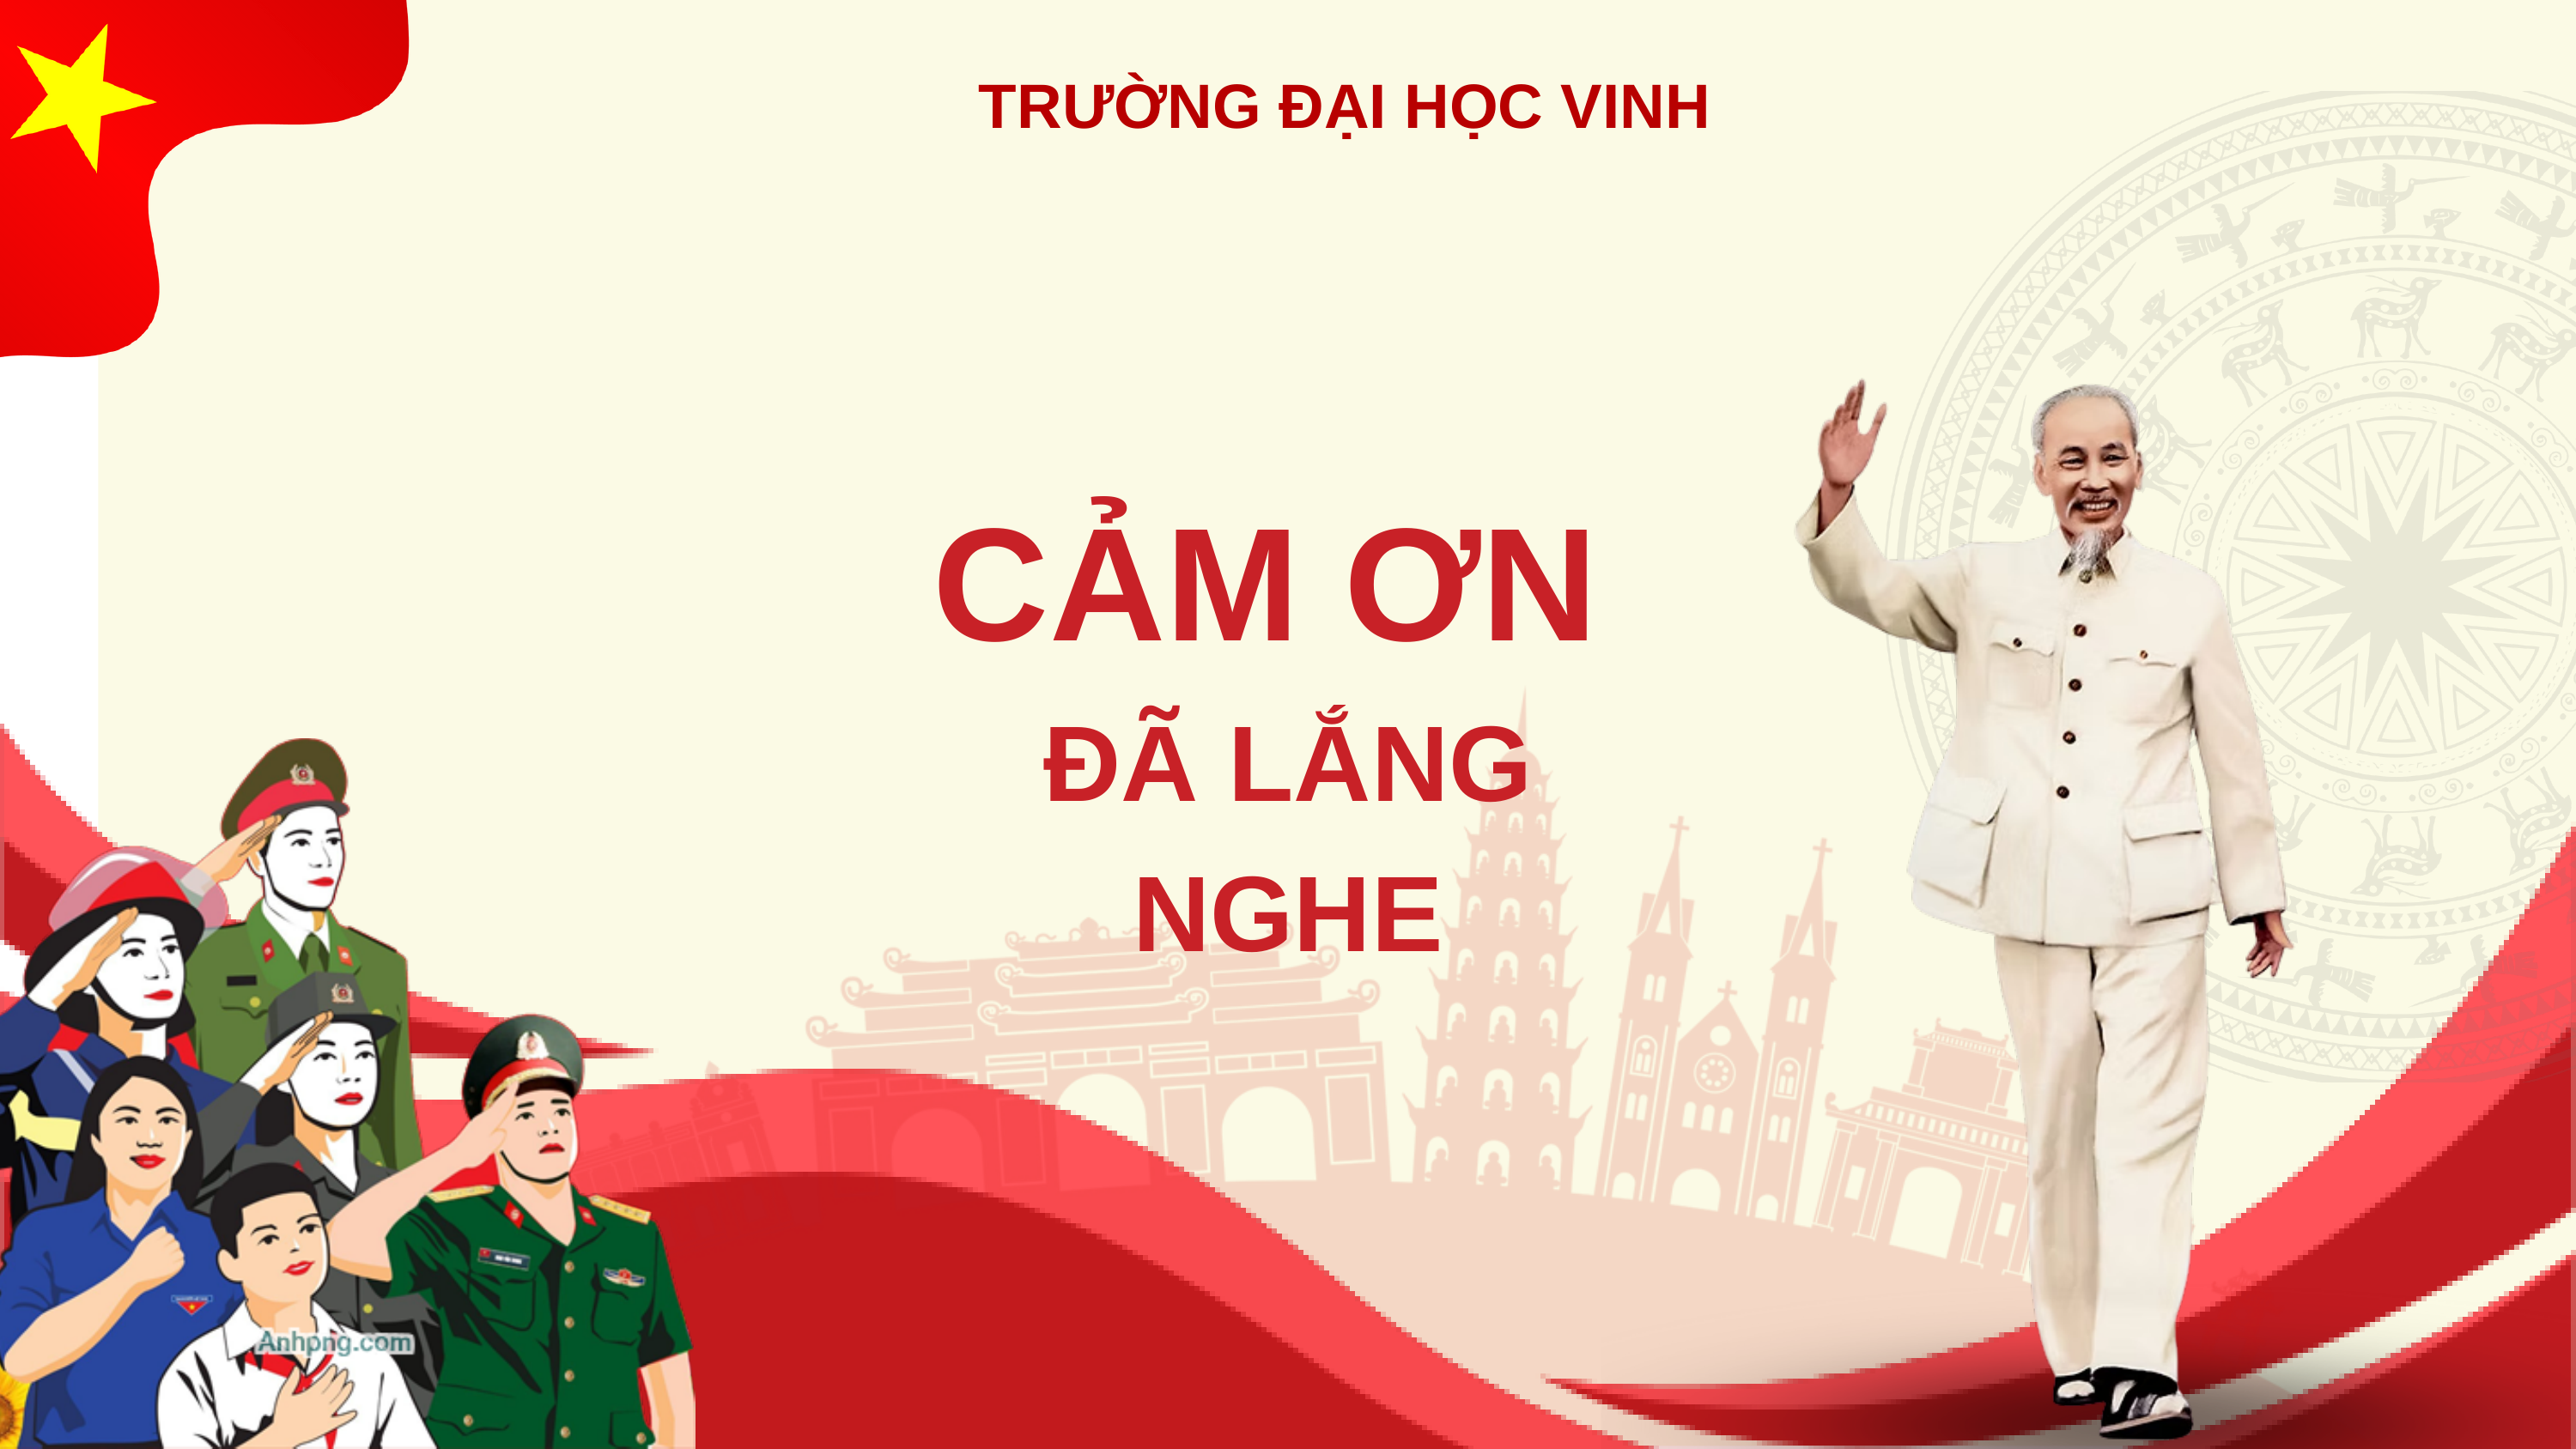

TRƯỜNG ĐẠI HỌC VINH

CẢM ƠN
ĐÃ LẮNG NGHE